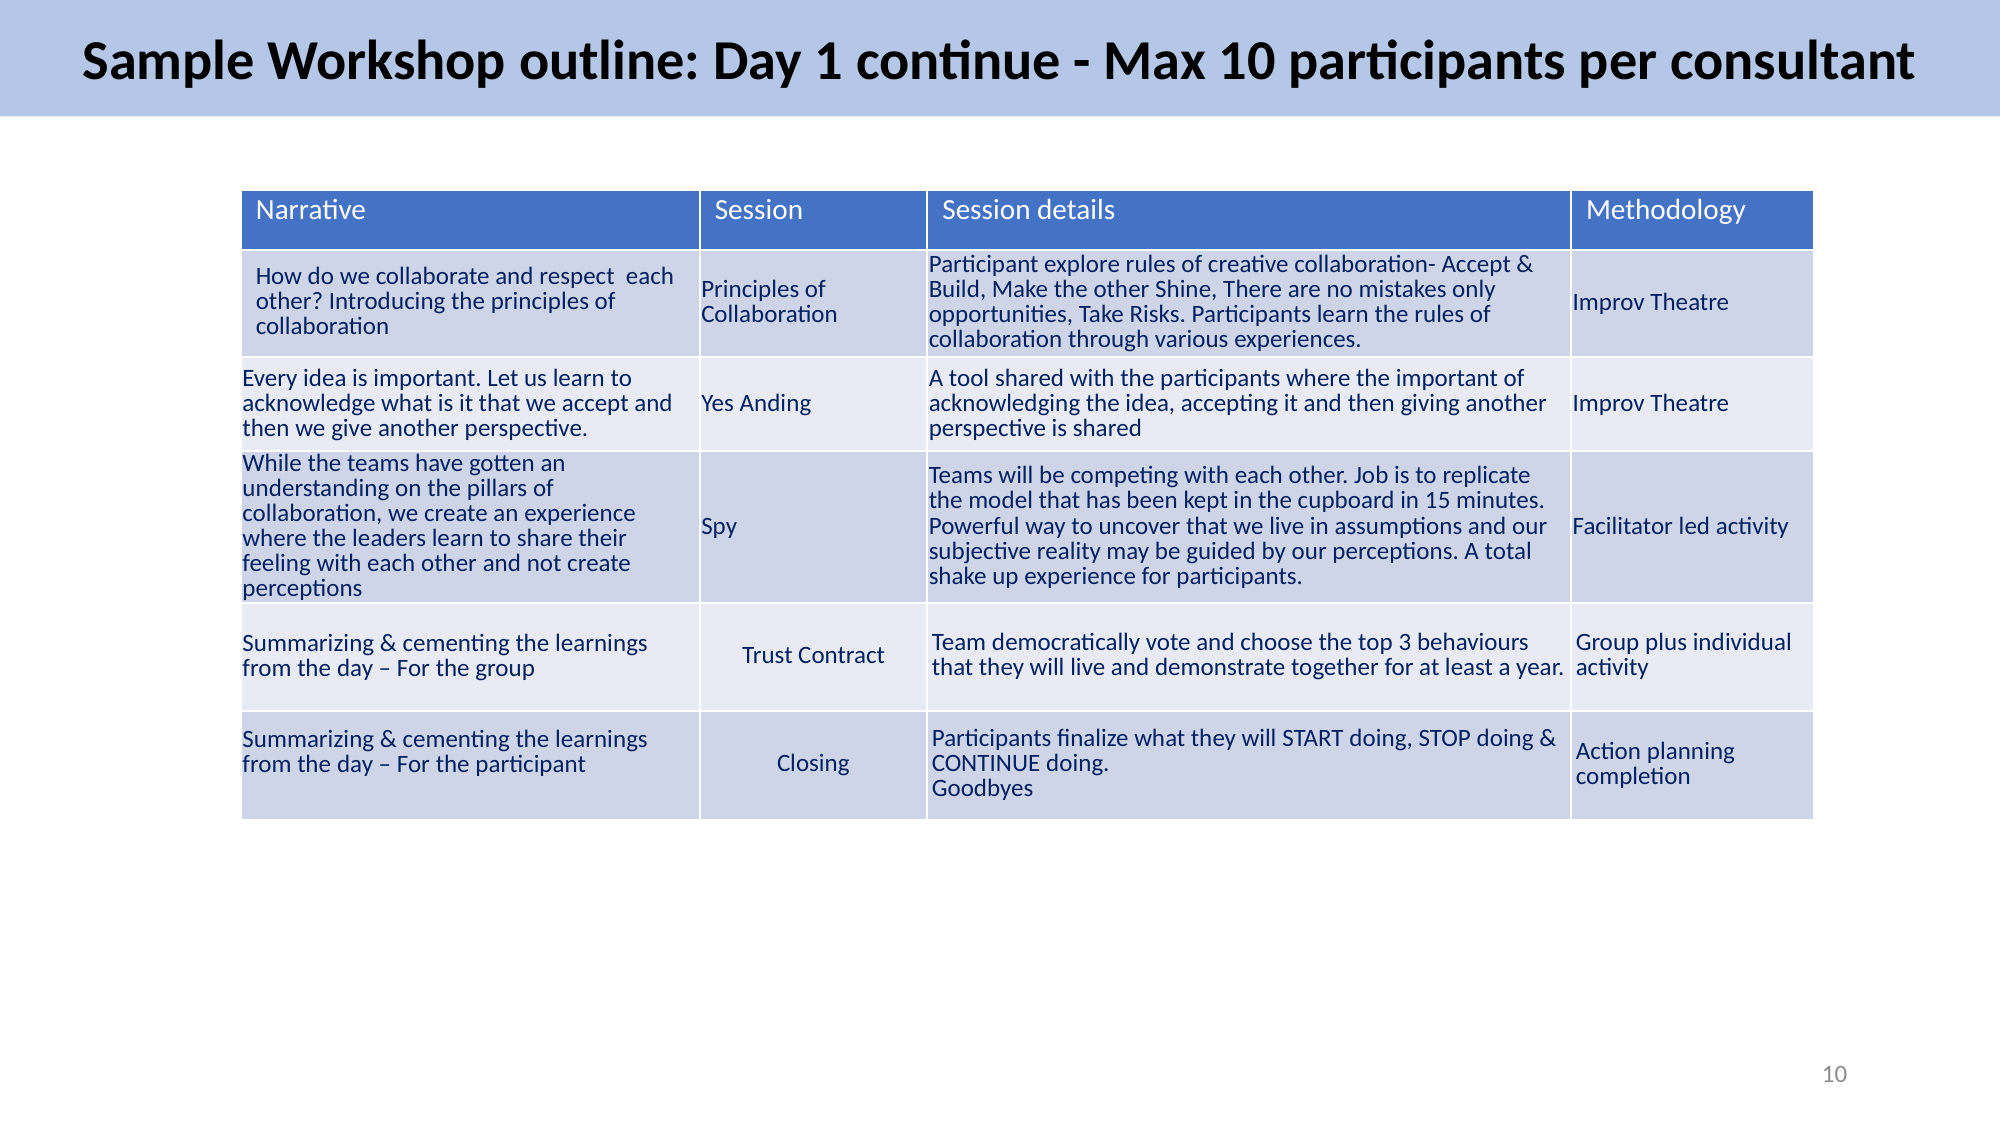

Sample Workshop outline: Day 1 continue - Max 10 participants per consultant

| Narrative | Session | Session details | Methodology |
| --- | --- | --- | --- |
| How do we collaborate and respect each other? Introducing the principles of collaboration | Principles of Collaboration | Participant explore rules of creative collaboration- Accept & Build, Make the other Shine, There are no mistakes only opportunities, Take Risks. Participants learn the rules of collaboration through various experiences. | Improv Theatre |
| Every idea is important. Let us learn to acknowledge what is it that we accept and then we give another perspective. | Yes Anding | A tool shared with the participants where the important of acknowledging the idea, accepting it and then giving another perspective is shared | Improv Theatre |
| While the teams have gotten an understanding on the pillars of collaboration, we create an experience where the leaders learn to share their feeling with each other and not create perceptions | Spy | Teams will be competing with each other. Job is to replicate the model that has been kept in the cupboard in 15 minutes. Powerful way to uncover that we live in assumptions and our subjective reality may be guided by our perceptions. A total shake up experience for participants. | Facilitator led activity |
| Summarizing & cementing the learnings from the day – For the group | Trust Contract | Team democratically vote and choose the top 3 behaviours that they will live and demonstrate together for at least a year. | Group plus individual activity |
| Summarizing & cementing the learnings from the day – For the participant | Closing | Participants finalize what they will START doing, STOP doing & CONTINUE doing. Goodbyes | Action planning completion |
10